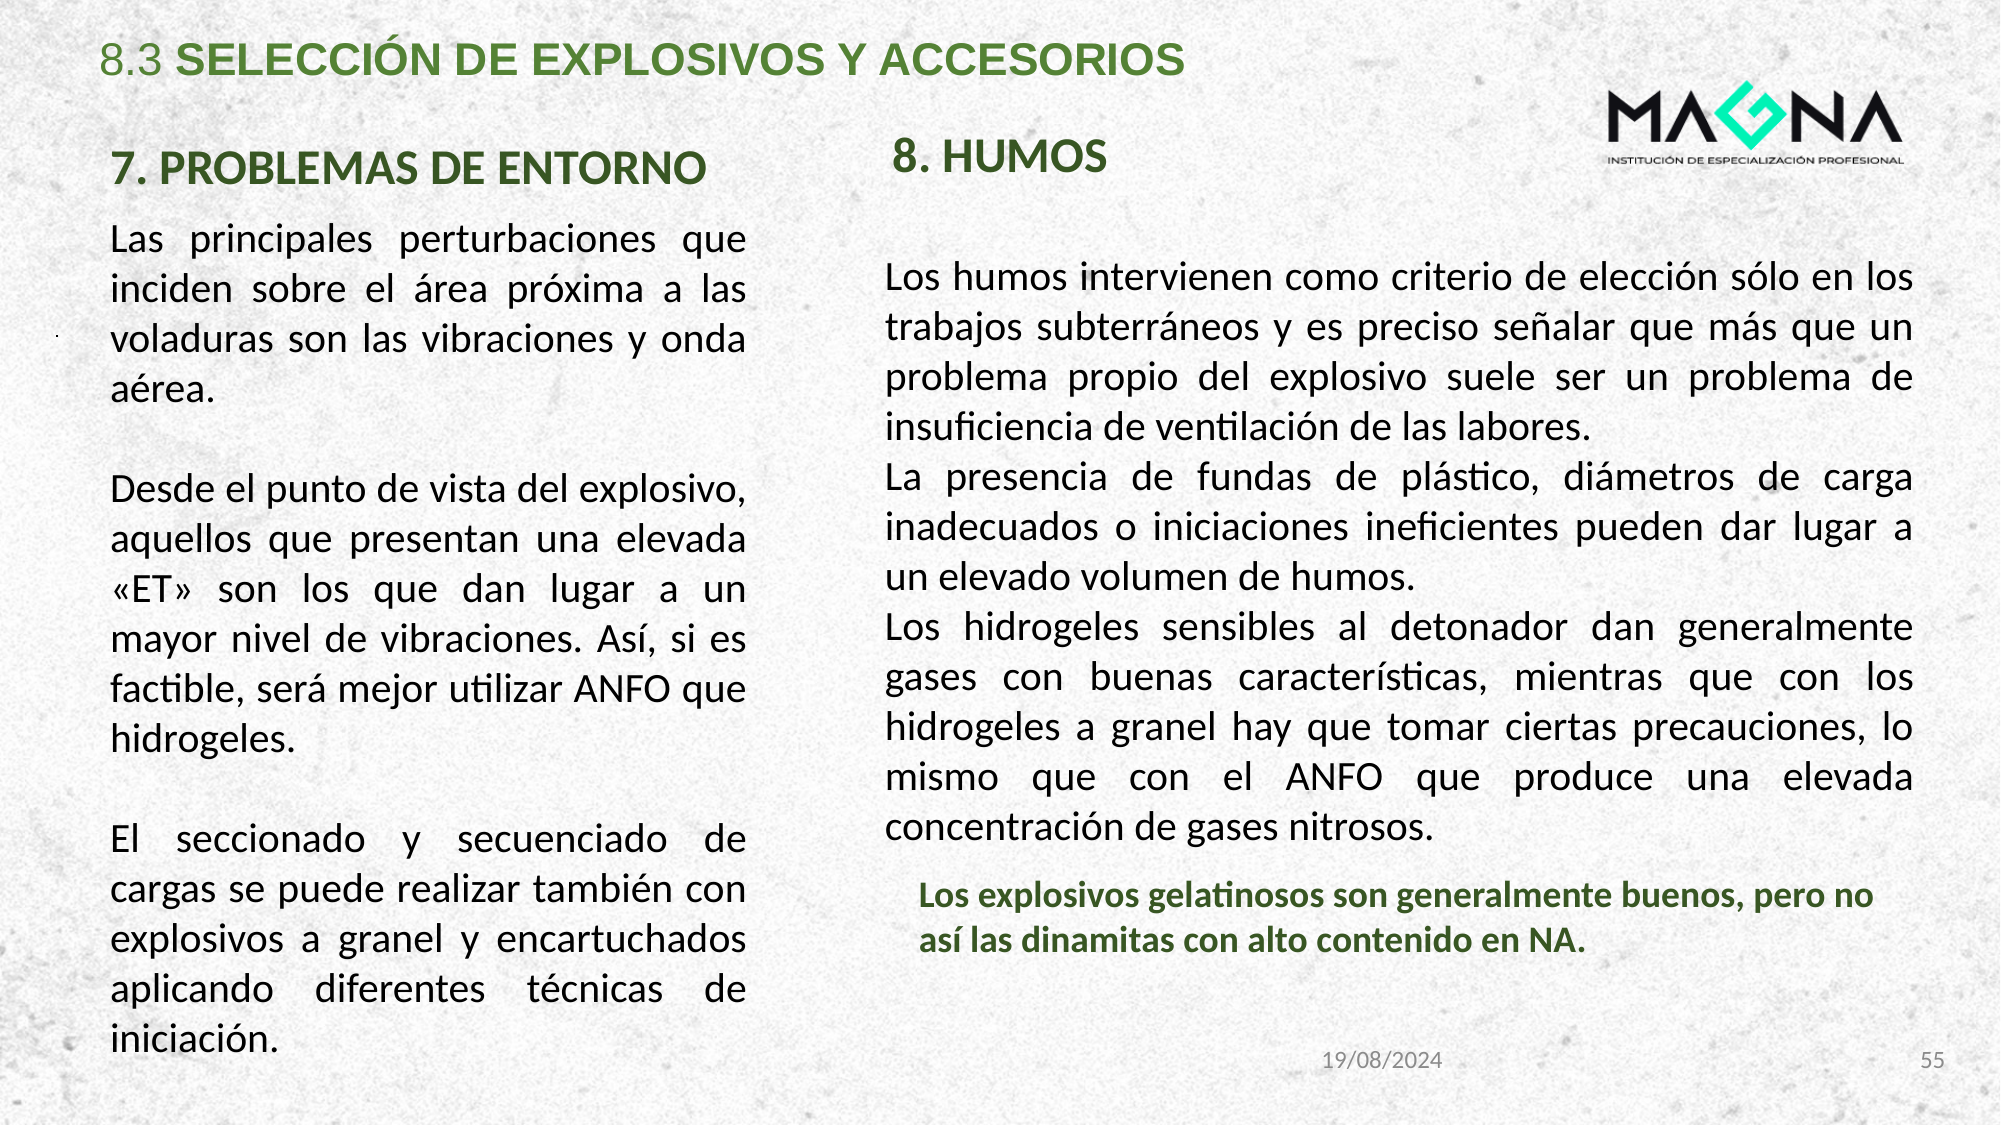

8.3 SELECCIÓN DE EXPLOSIVOS Y ACCESORIOS
8. HUMOS
7. PROBLEMAS DE ENTORNO
Las principales perturbaciones que inciden sobre el área próxima a las voladuras son las vibraciones y onda aérea.

Desde el punto de vista del explosivo, aquellos que presentan una elevada «ET» son los que dan lugar a un mayor nivel de vibraciones. Así, si es factible, será mejor utilizar ANFO que hidrogeles.

El seccionado y secuenciado de cargas se puede realizar también con explosivos a granel y encartuchados aplicando diferentes técnicas de iniciación.
Los humos intervienen como criterio de elección sólo en los trabajos subterráneos y es preciso señalar que más que un problema propio del explosivo suele ser un problema de insuficiencia de ventilación de las labores.
La presencia de fundas de plástico, diámetros de carga inadecuados o iniciaciones ineficientes pueden dar lugar a un elevado volumen de humos.
Los hidrogeles sensibles al detonador dan generalmente gases con buenas características, mientras que con los hidrogeles a granel hay que tomar ciertas precauciones, lo mismo que con el ANFO que produce una elevada concentración de gases nitrosos.

Los explosivos gelatinosos son generalmente buenos, pero no así las dinamitas con alto contenido en NA.
19/08/2024
55